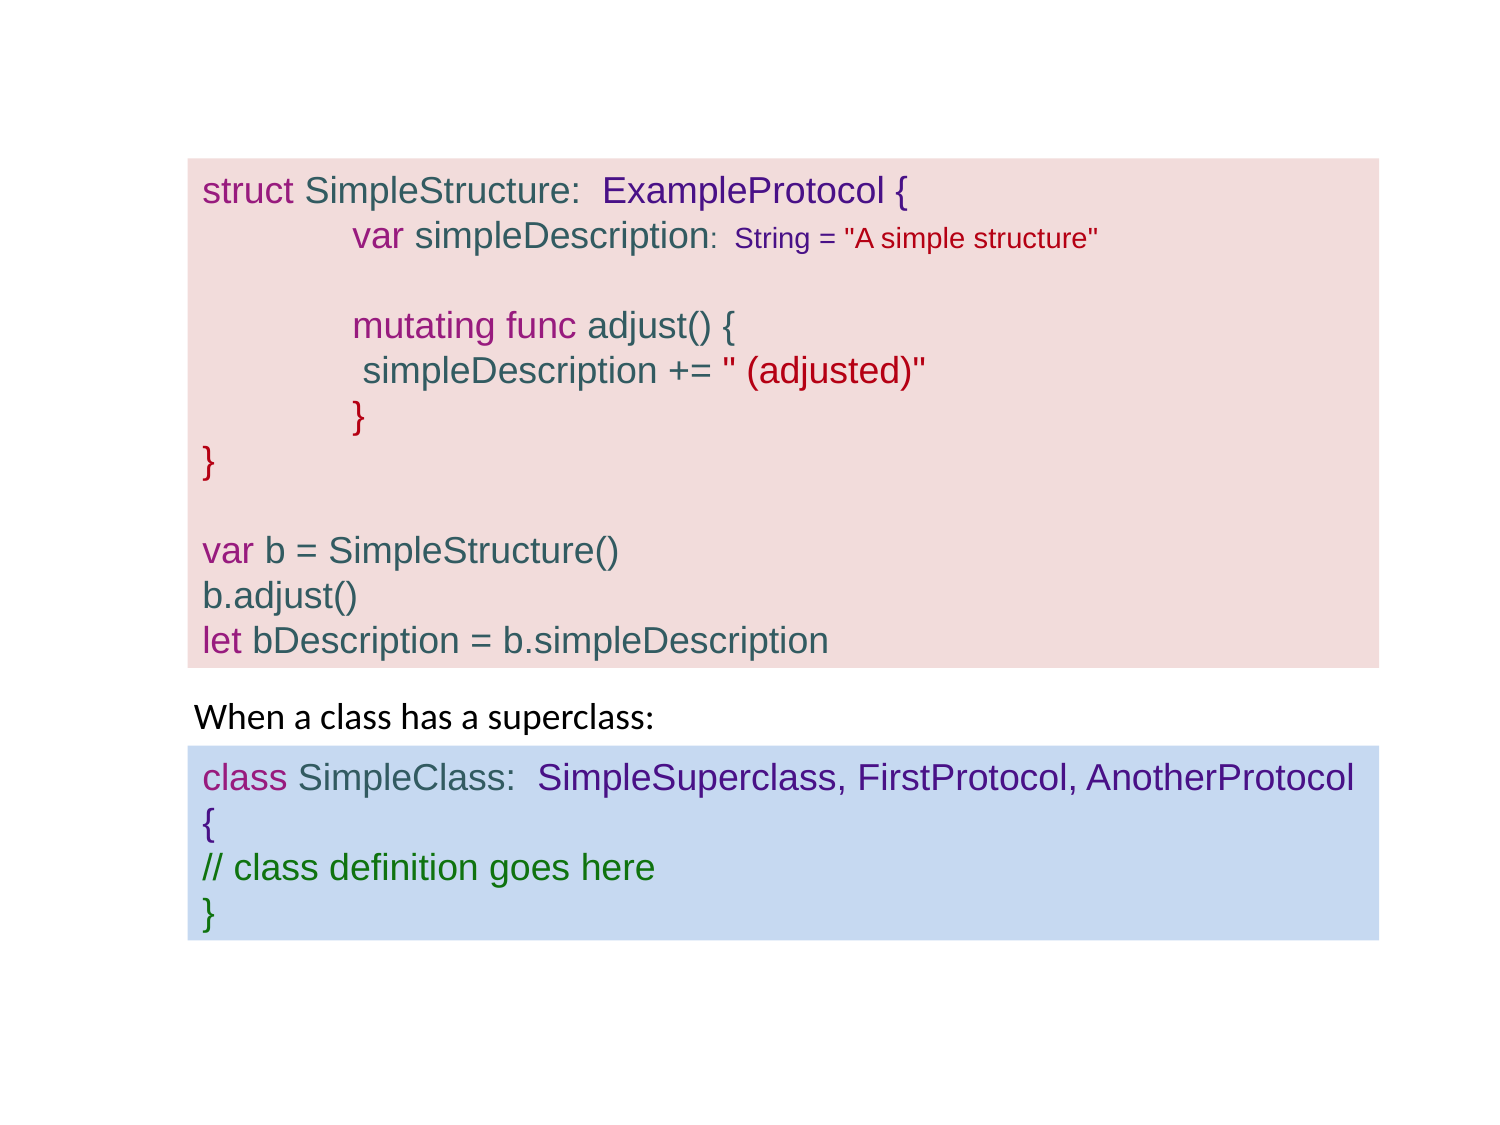

struct SimpleStructure:  ExampleProtocol {
	var simpleDescription:  String = "A simple structure"

	mutating func adjust() {
	 simpleDescription += " (adjusted)"
	}
}

var b = SimpleStructure()
b.adjust()
let bDescription = b.simpleDescription
When a class has a superclass:
class SimpleClass:  SimpleSuperclass, FirstProtocol, AnotherProtocol {
// class definition goes here
}